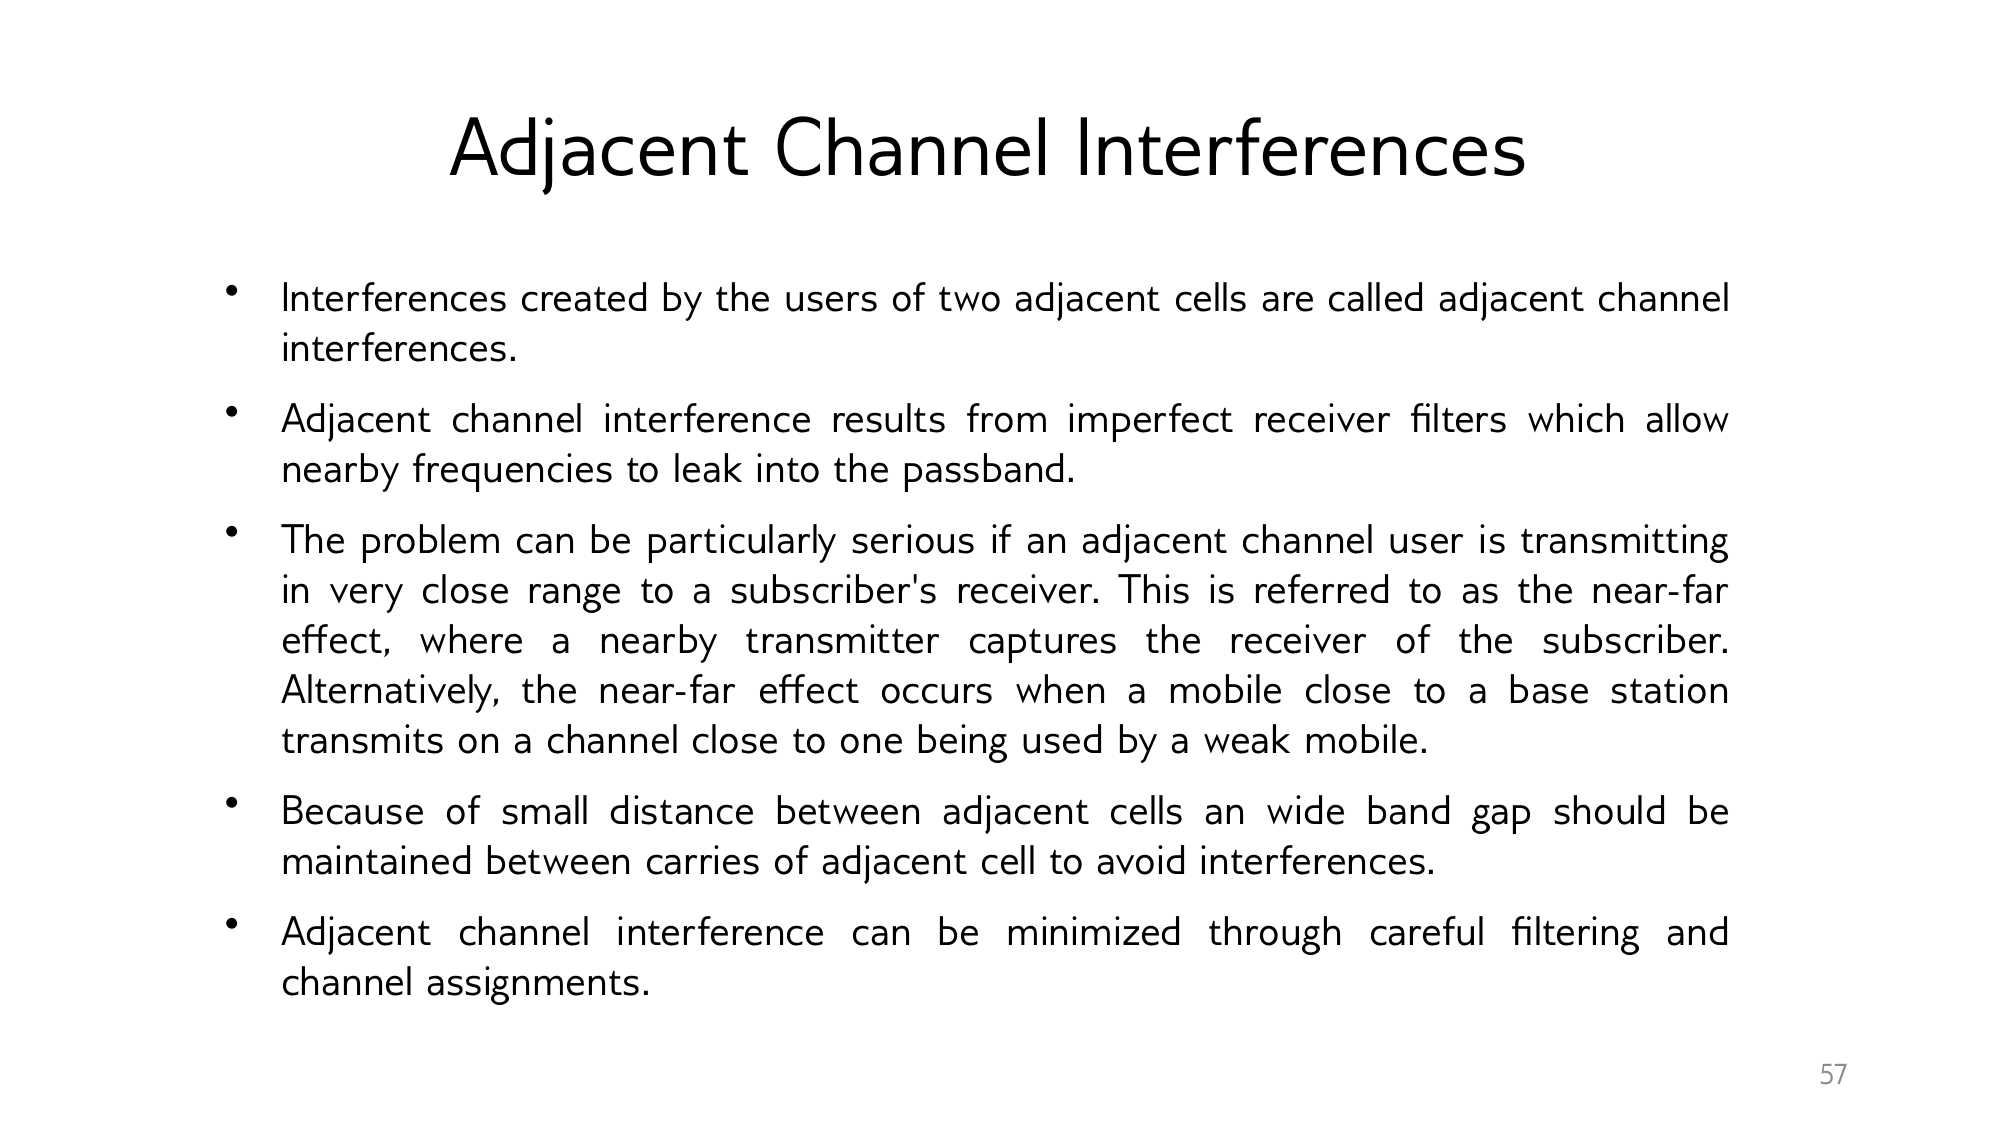

Adjacent Channel Interferences
Interferences created by the users of two adjacent cells are called adjacent channel interferences.
Adjacent channel interference results from imperfect receiver filters which allow nearby frequencies to leak into the passband.
The problem can be particularly serious if an adjacent channel user is transmitting in very close range to a subscriber's receiver. This is referred to as the near-far effect, where a nearby transmitter captures the receiver of the subscriber. Alternatively, the near-far effect occurs when a mobile close to a base station transmits on a channel close to one being used by a weak mobile.
Because of small distance between adjacent cells an wide band gap should be maintained between carries of adjacent cell to avoid interferences.
Adjacent channel interference can be minimized through careful filtering and channel assignments.
57